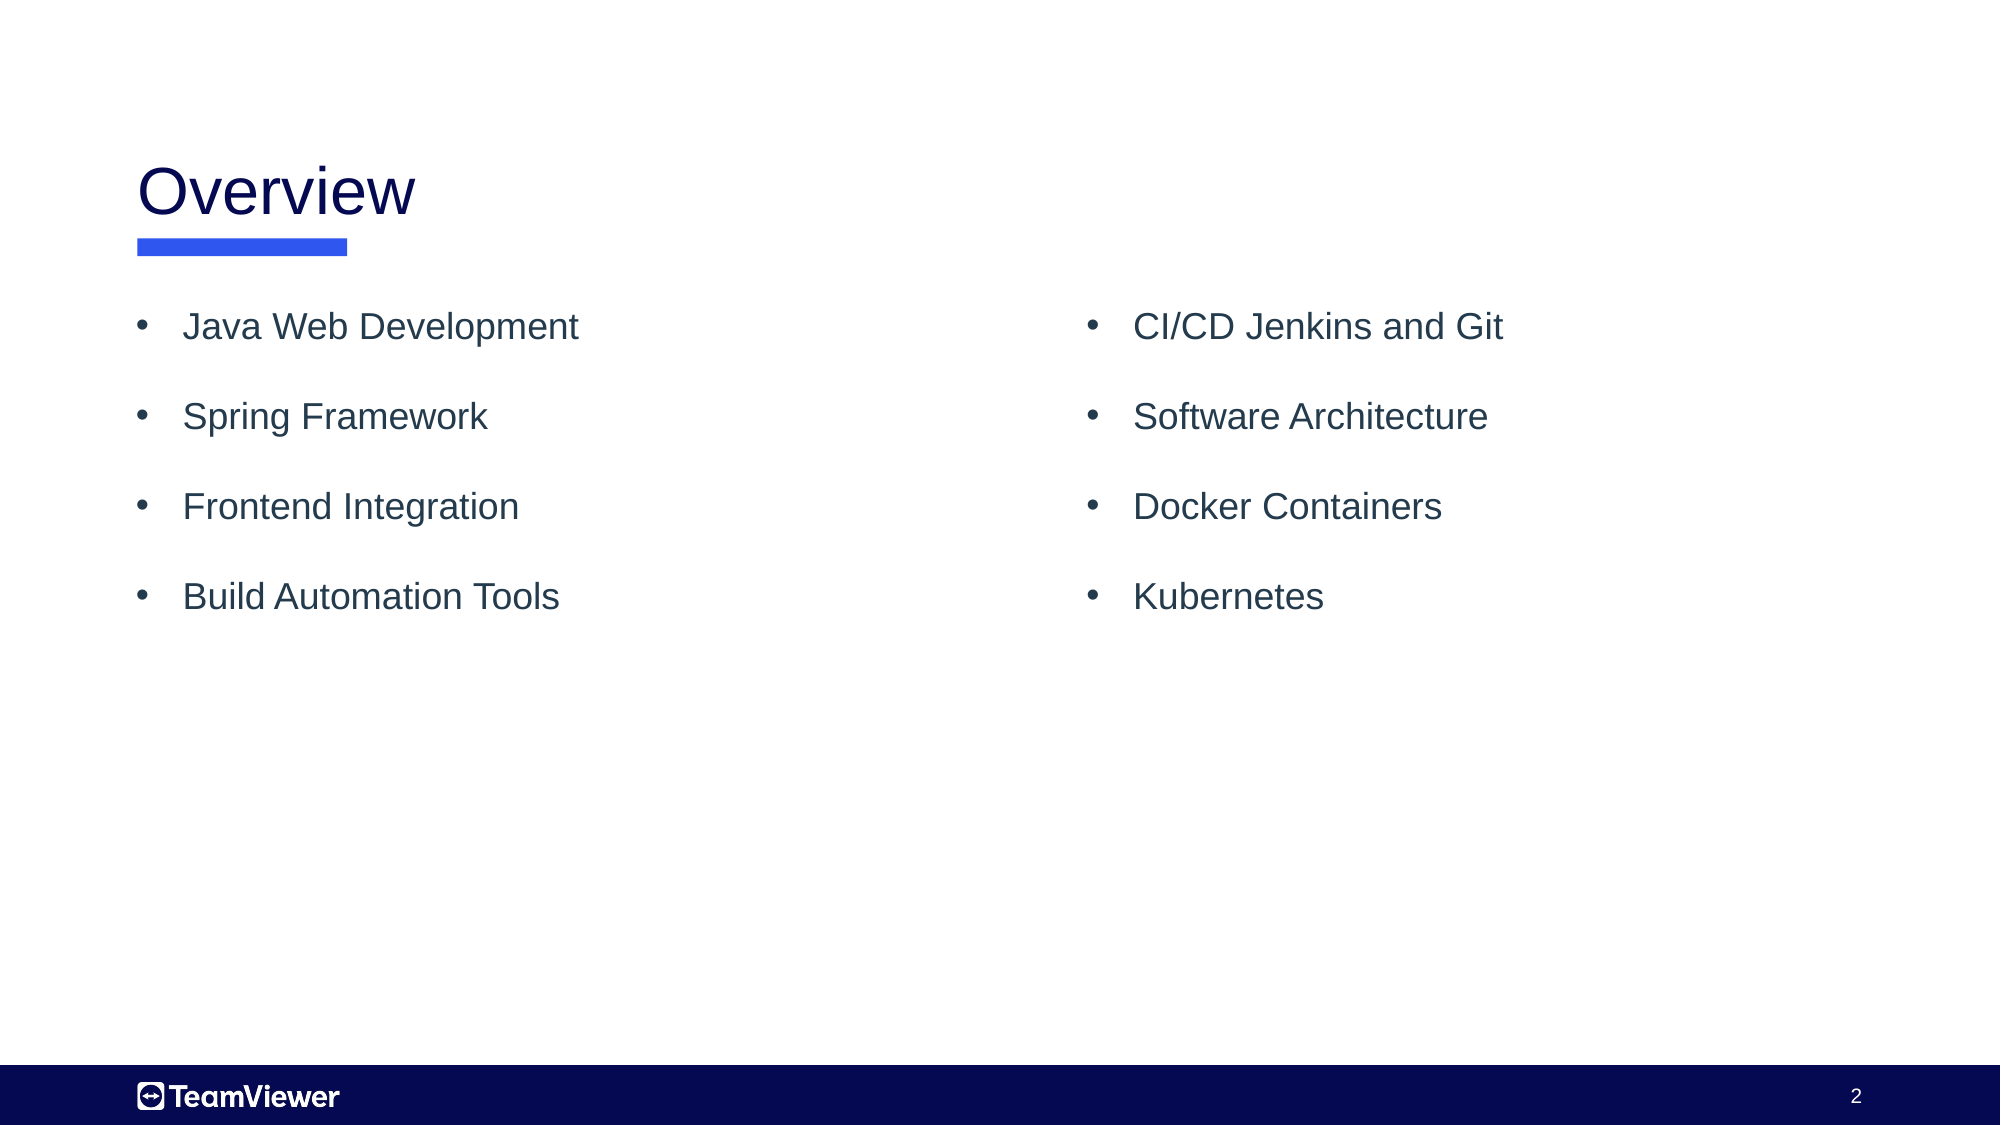

# Overview
CI/CD Jenkins and Git
Software Architecture
Docker Containers
Kubernetes

Java Web Development
Spring Framework
Frontend Integration
Build Automation Tools

2